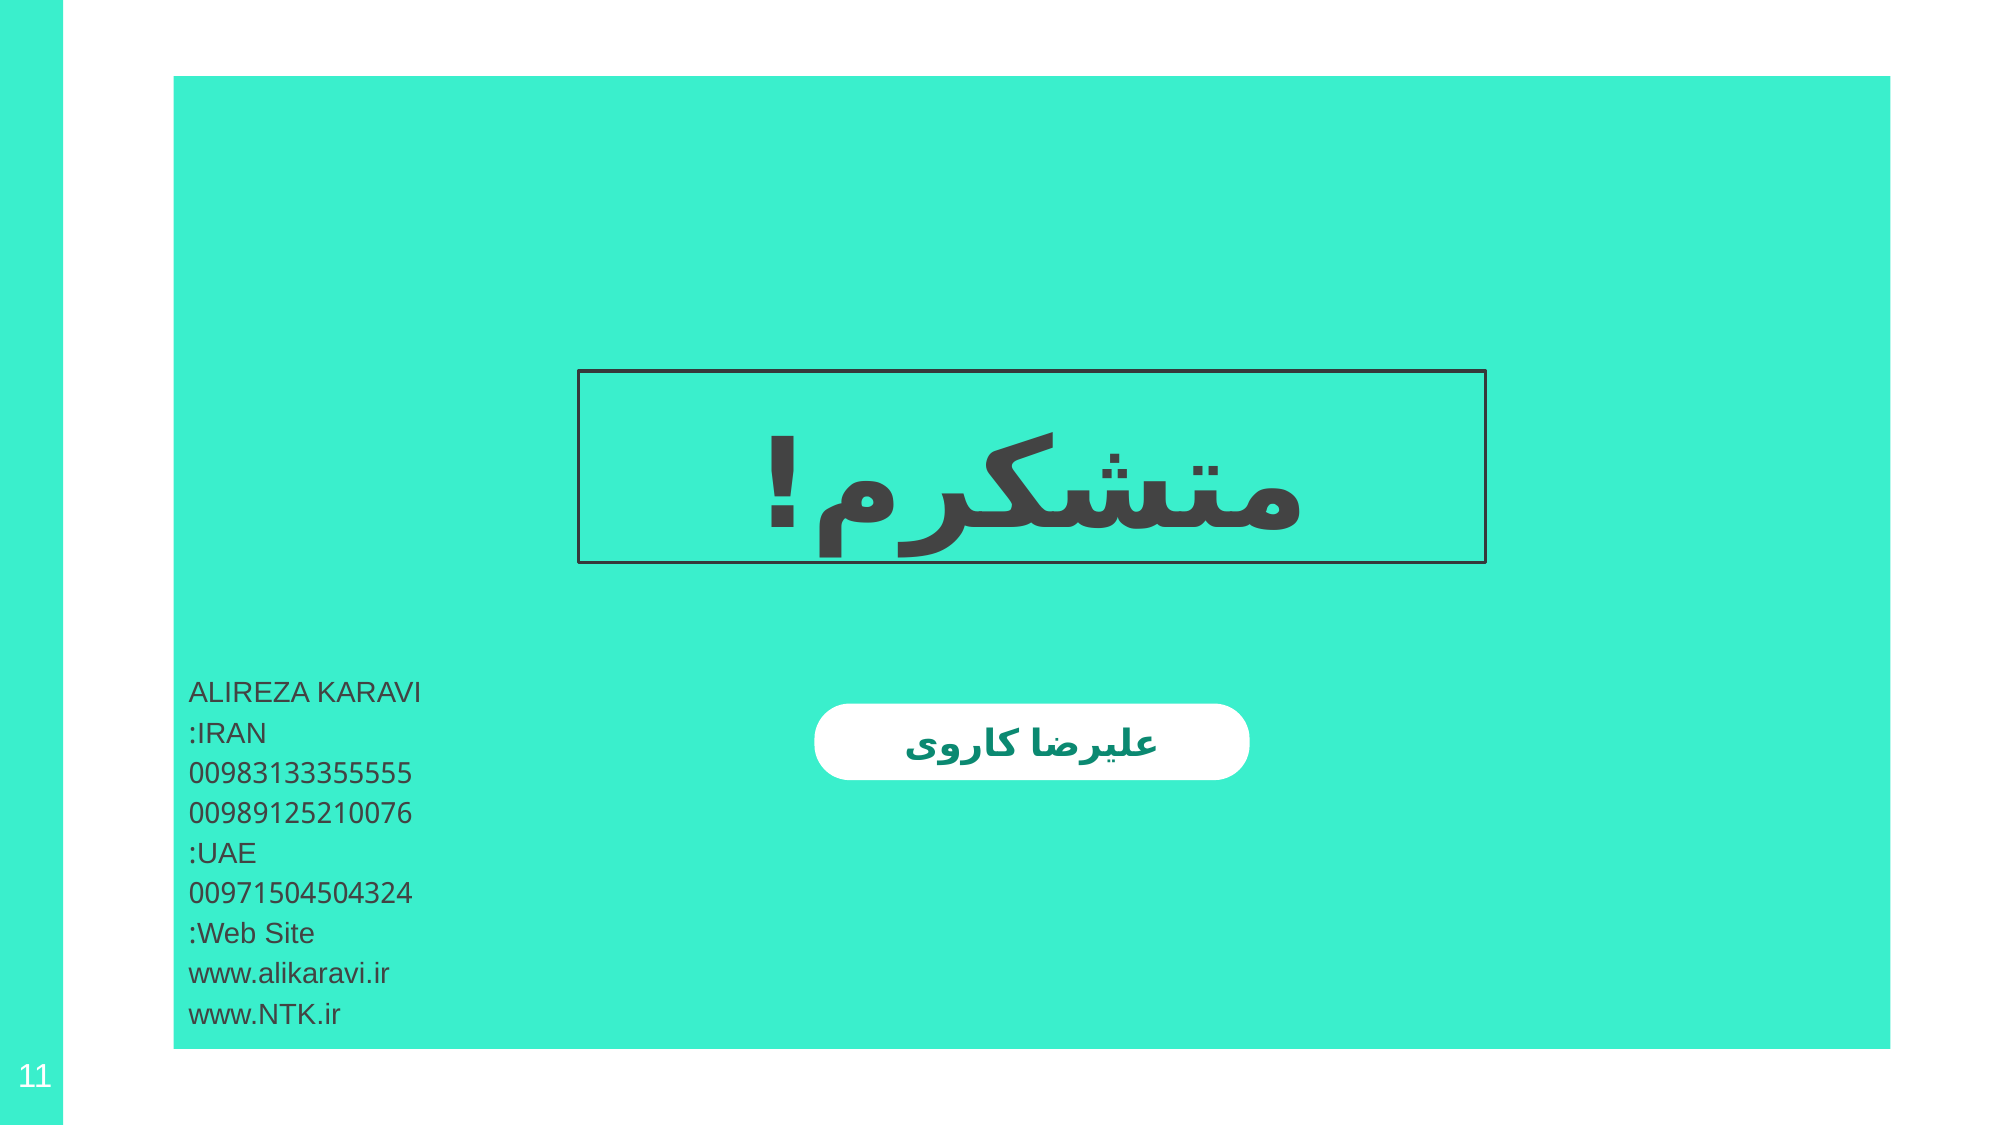

متشکرم!

ALIREZA KARAVI
IRAN:
       00983133355555
       00989125210076
UAE:
       00971504504324
Web Site:
       www.alikaravi.ir
       www.NTK.ir

علیرضا کاروی
11